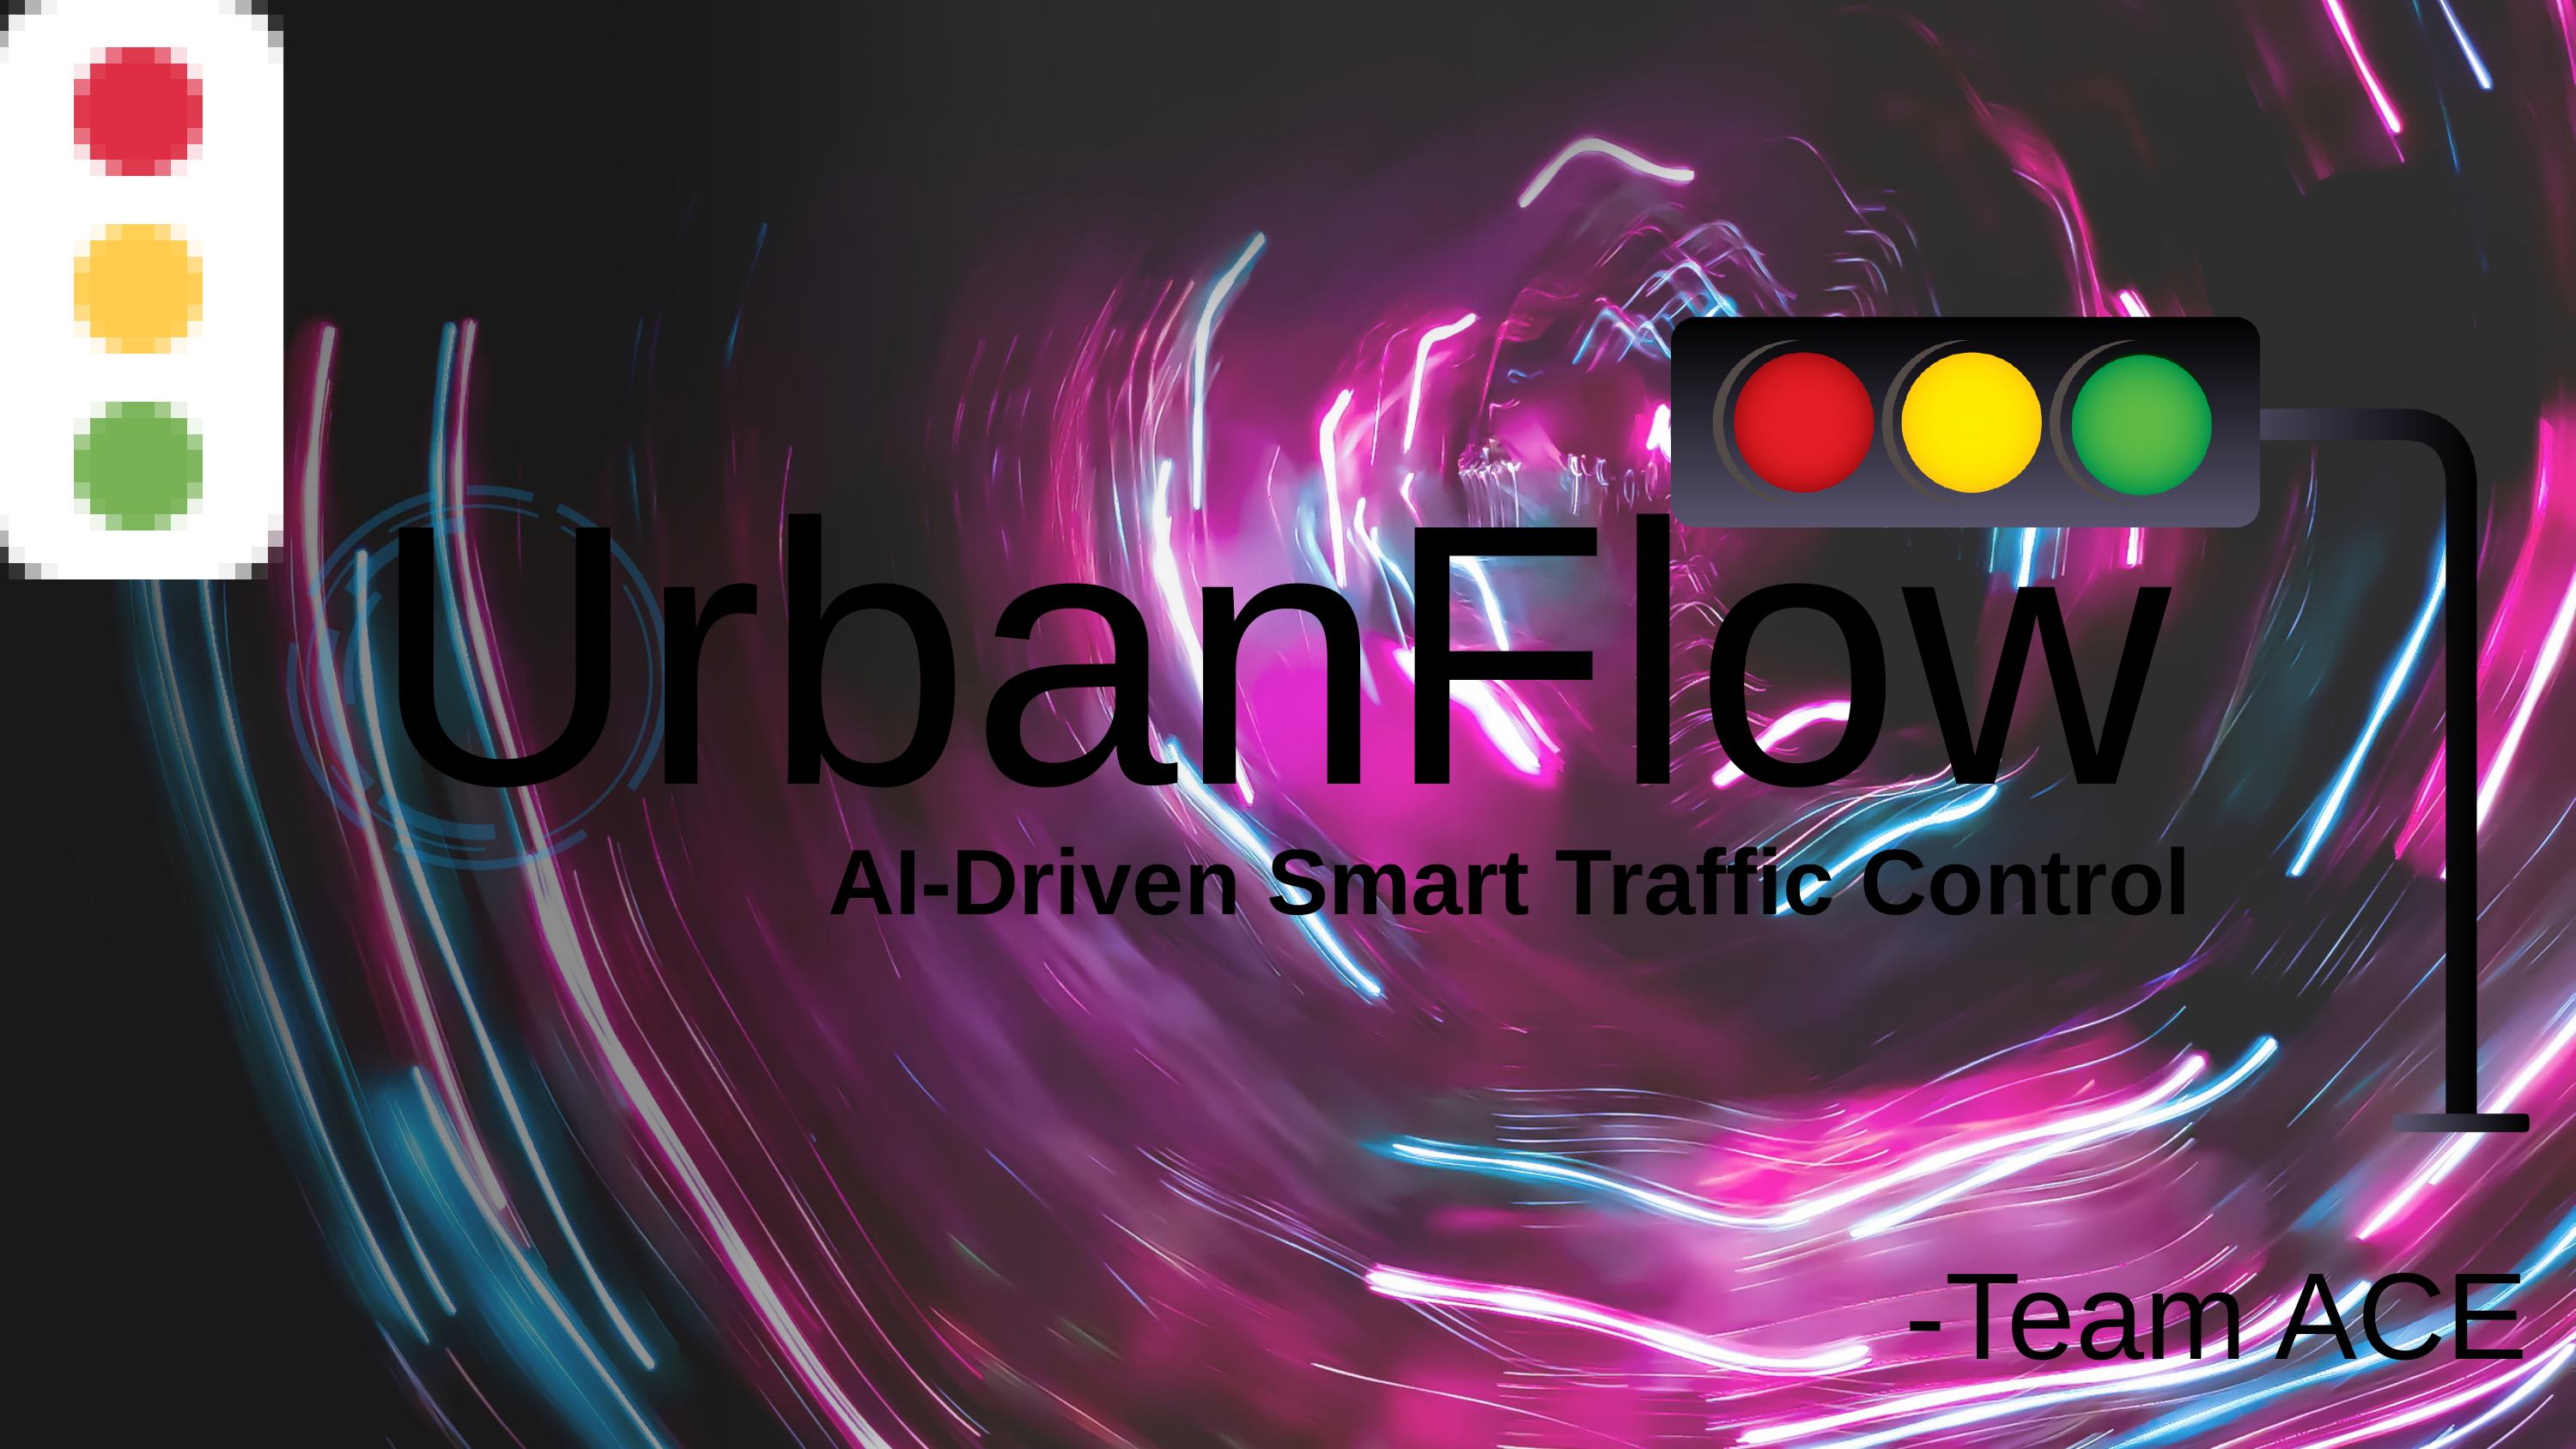

UrbanFlow

AI-Driven Smart Traffic Control
-Team ACE